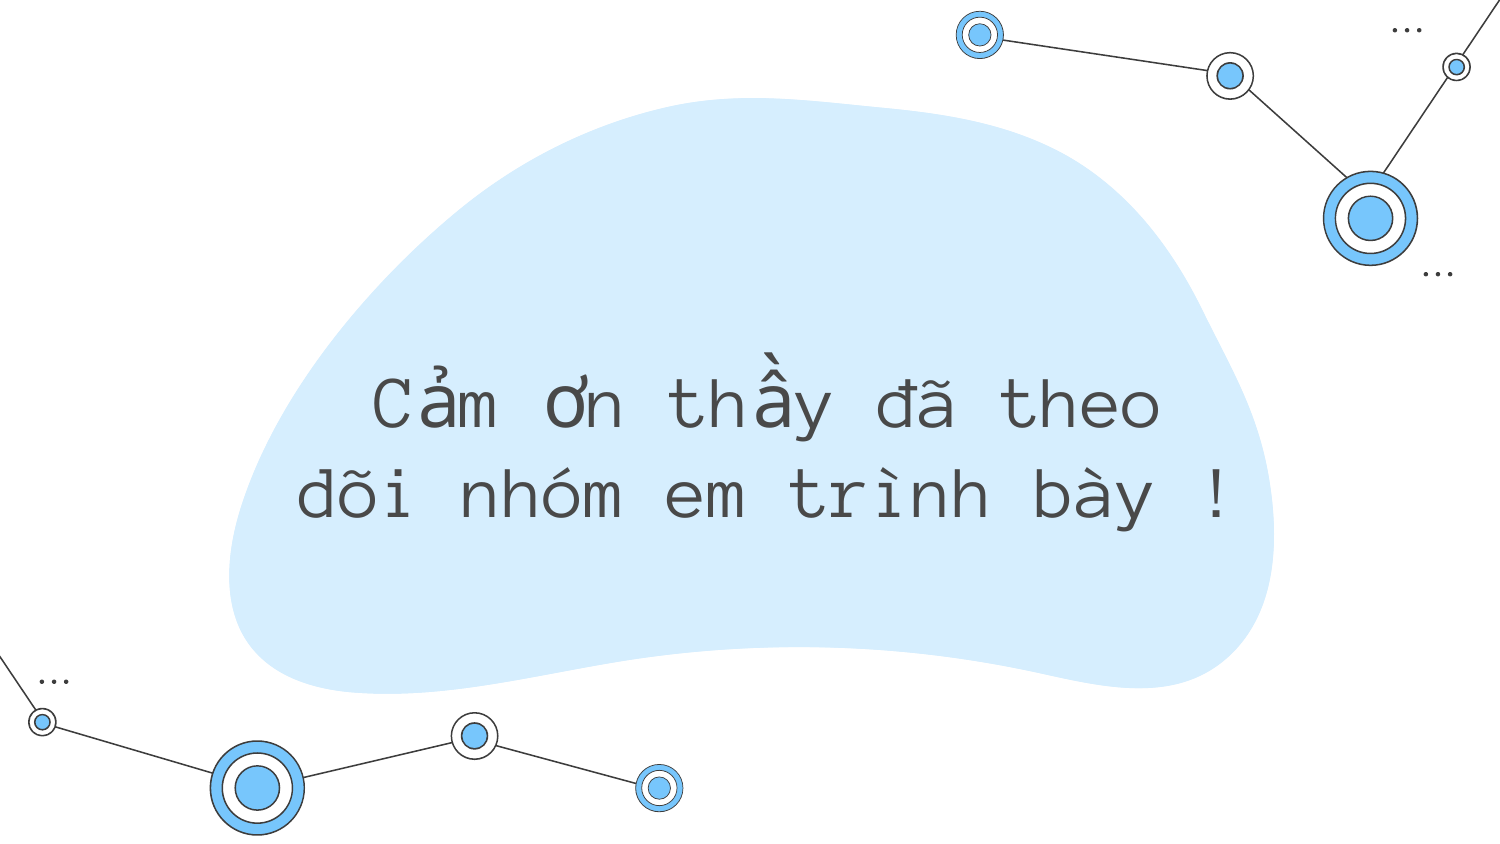

# Cảm ơn thầy đã theo dõi nhóm em trình bày !